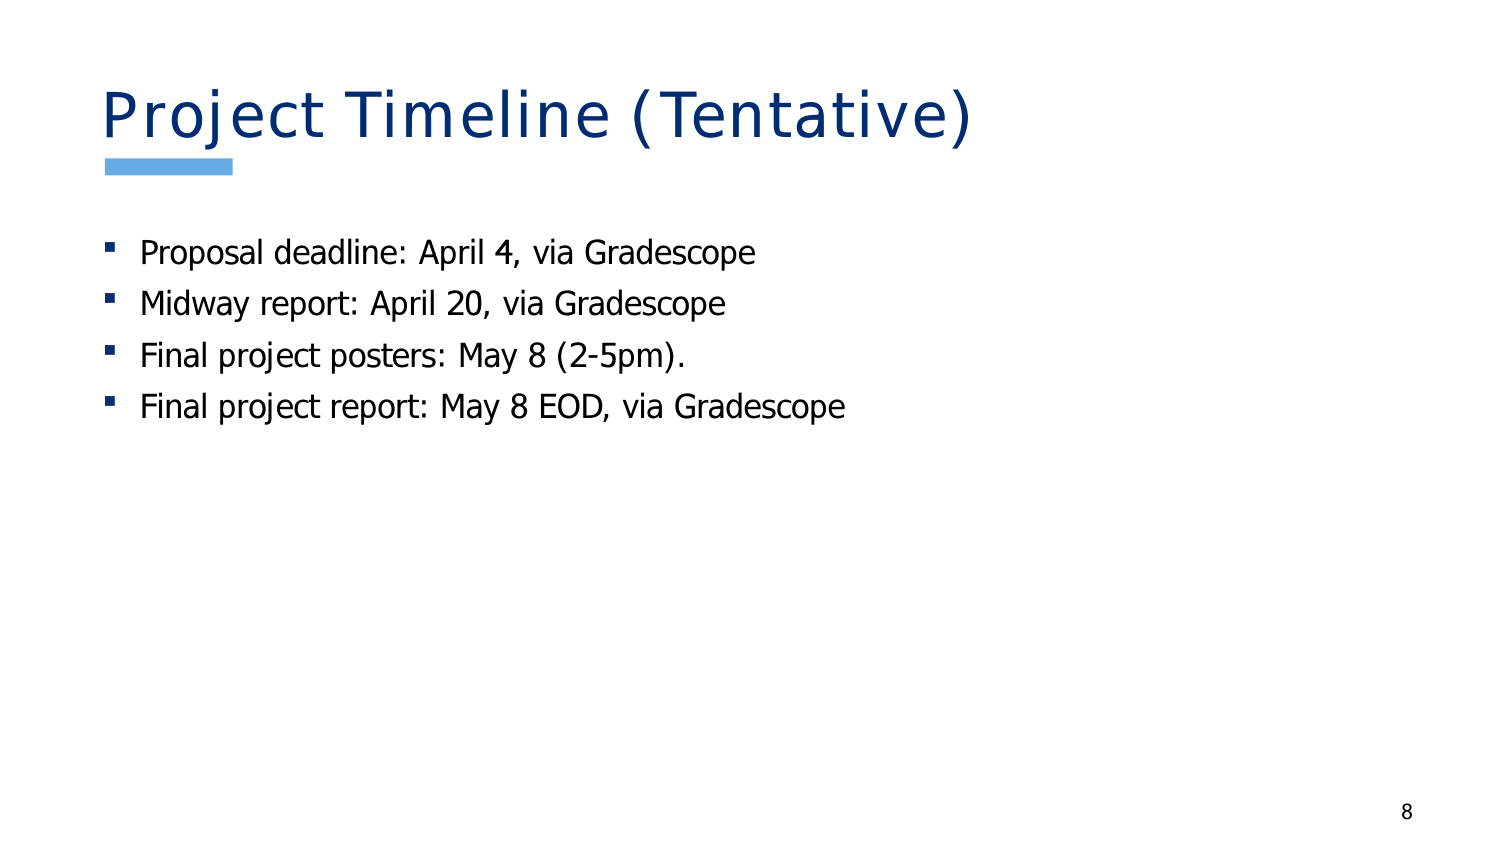

# Project Timeline (Tentative)
Proposal deadline: April 4, via Gradescope
Midway report: April 20, via Gradescope
Final project posters: May 8 (2-5pm).
Final project report: May 8 EOD, via Gradescope